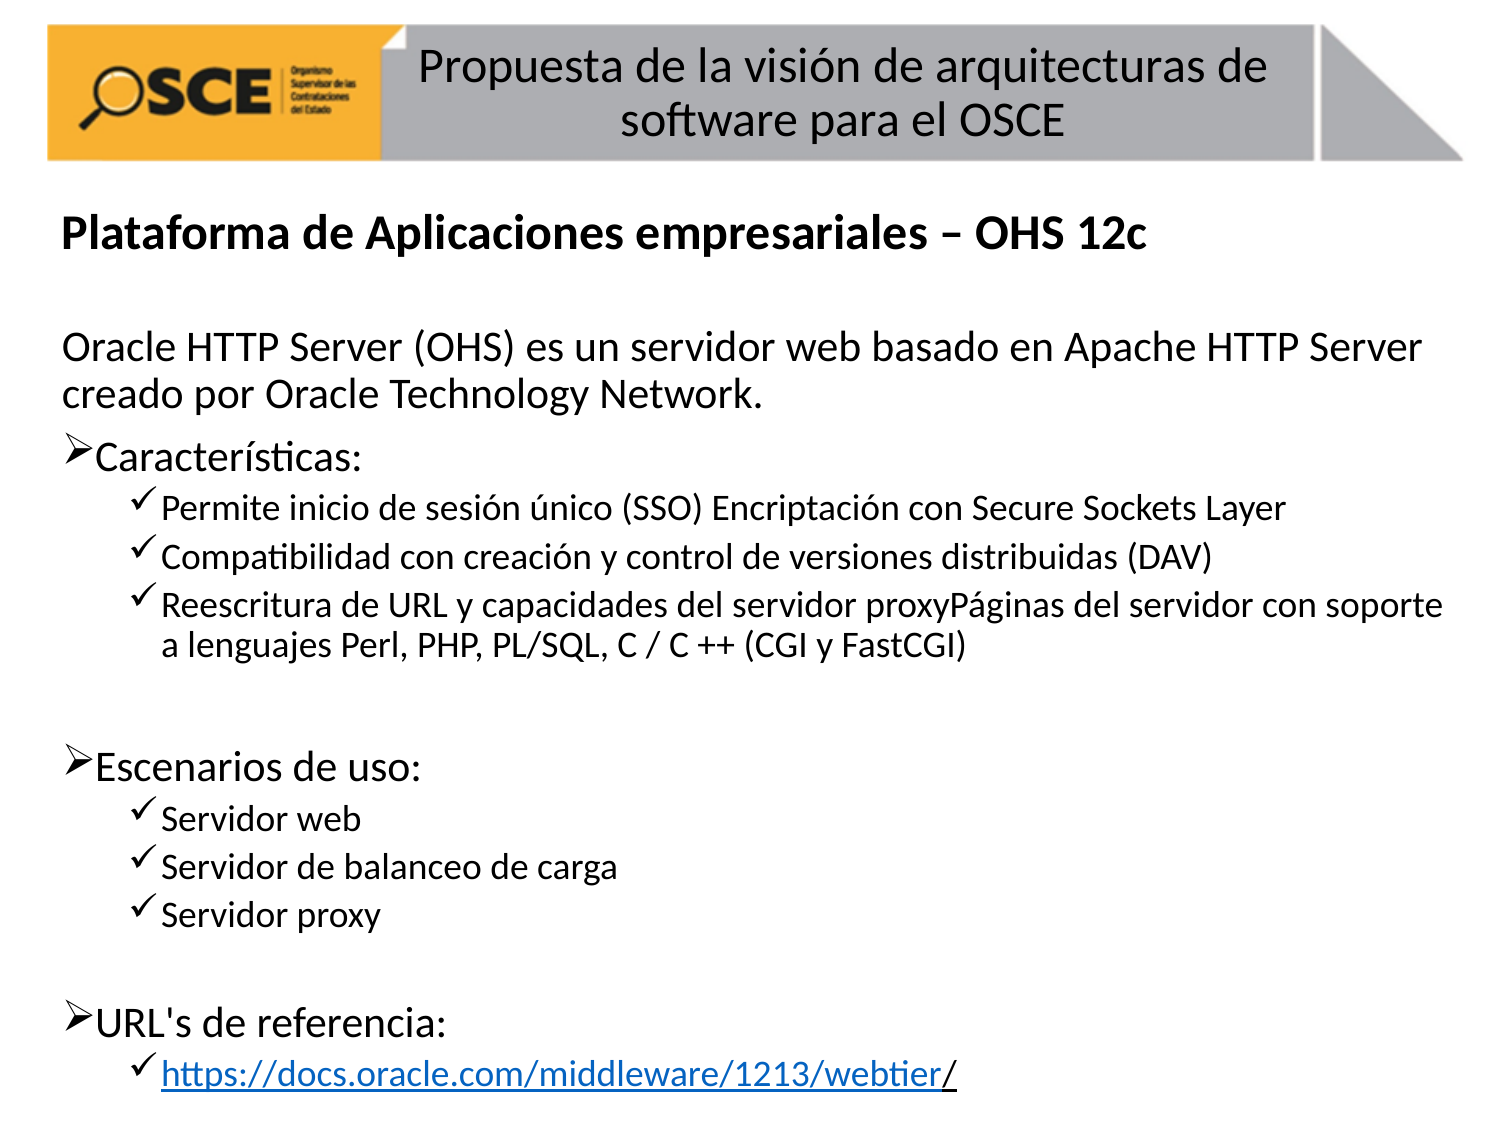

# Propuesta de la visión de arquitecturas de software para el OSCE
Plataforma de Aplicaciones empresariales – OHS 12c

Oracle HTTP Server (OHS) es un servidor web basado en Apache HTTP Server creado por Oracle Technology Network.
Características:
Permite inicio de sesión único (SSO) Encriptación con Secure Sockets Layer
Compatibilidad con creación y control de versiones distribuidas (DAV)
Reescritura de URL y capacidades del servidor proxyPáginas del servidor con soporte a lenguajes Perl, PHP, PL/SQL, C / C ++ (CGI y FastCGI)

Escenarios de uso:
Servidor web
Servidor de balanceo de carga
Servidor proxy

URL's de referencia:
https://docs.oracle.com/middleware/1213/webtier/